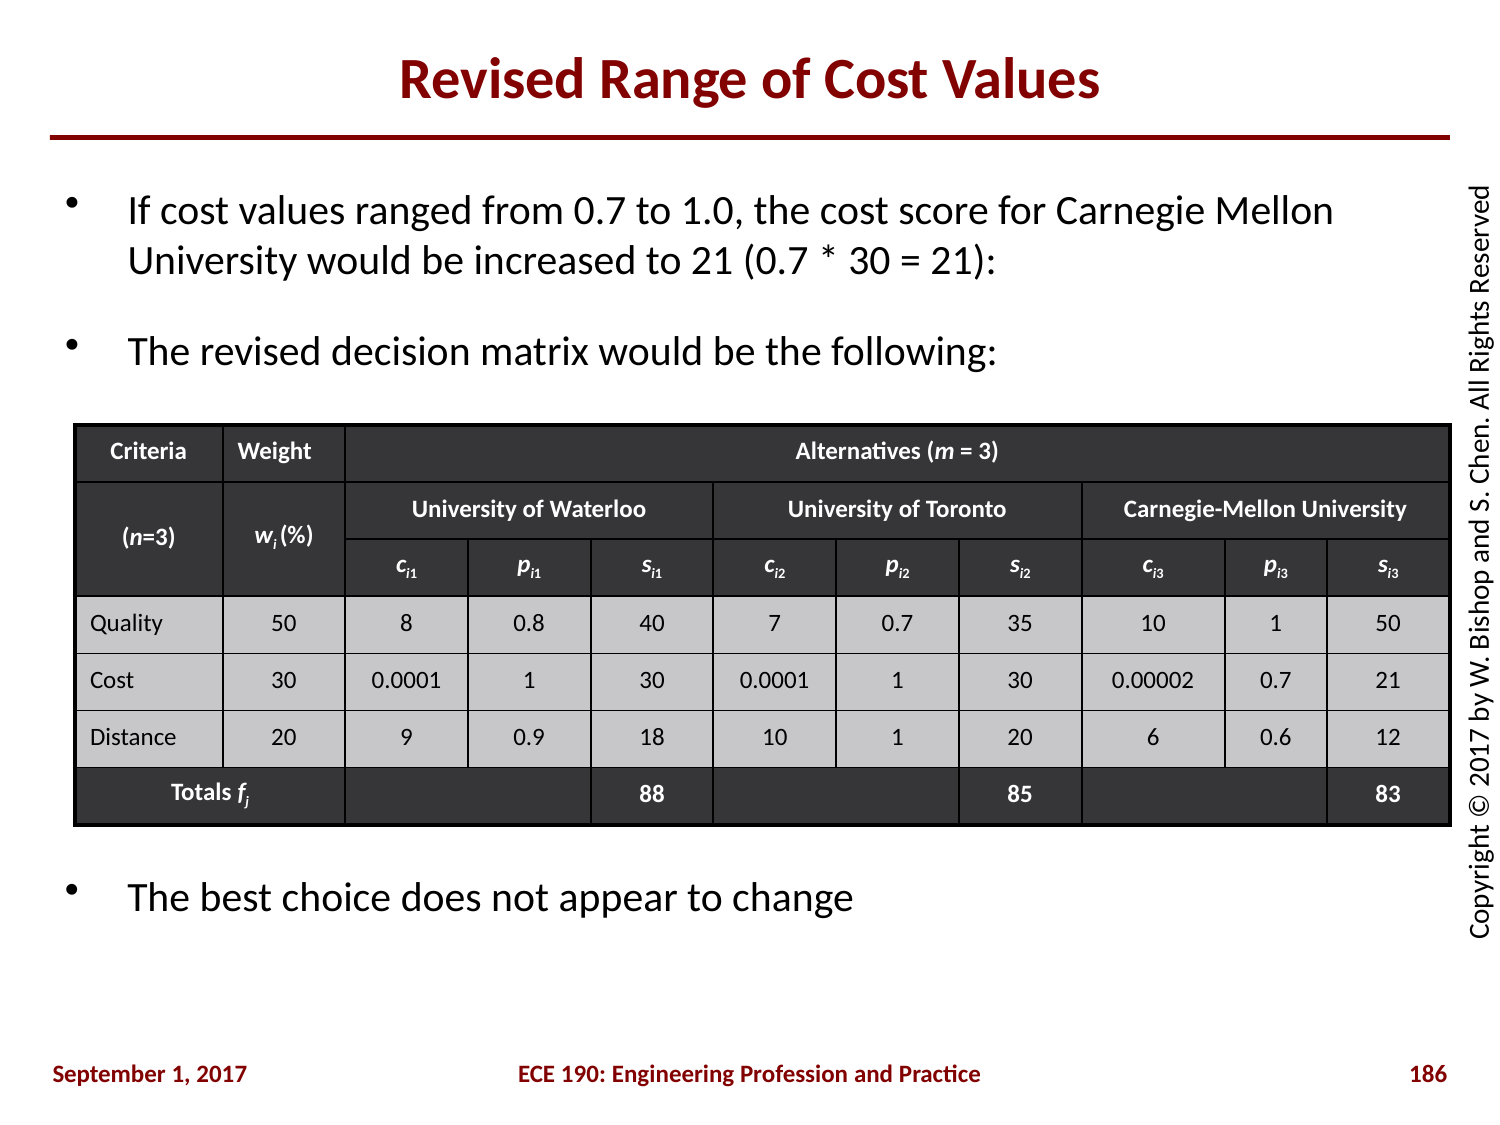

# Revised Range of Cost Values
If cost values ranged from 0.7 to 1.0, the cost score for Carnegie Mellon University would be increased to 21 (0.7 * 30 = 21):
The revised decision matrix would be the following:
| Criteria | Weight | Alternatives (m = 3) |  |  |  |  |  |  |  |  |
| --- | --- | --- | --- | --- | --- | --- | --- | --- | --- | --- |
| (n=3) | wi (%) | University of Waterloo |  |  | University of Toronto |  |  | Carnegie-Mellon University |  |  |
|  |  | ci1 | pi1 | si1 | ci2 | pi2 | si2 | ci3 | pi3 | si3 |
| Quality | 50 | 8 | 0.8 | 40 | 7 | 0.7 | 35 | 10 | 1 | 50 |
| Cost | 30 | 0.0001 | 1 | 30 | 0.0001 | 1 | 30 | 0.00002 | 0.7 | 21 |
| Distance | 20 | 9 | 0.9 | 18 | 10 | 1 | 20 | 6 | 0.6 | 12 |
| Totals fj |  |  |  | 88 |  |  | 85 |  |  | 83 |
The best choice does not appear to change
September 1, 2017
ECE 190: Engineering Profession and Practice
186